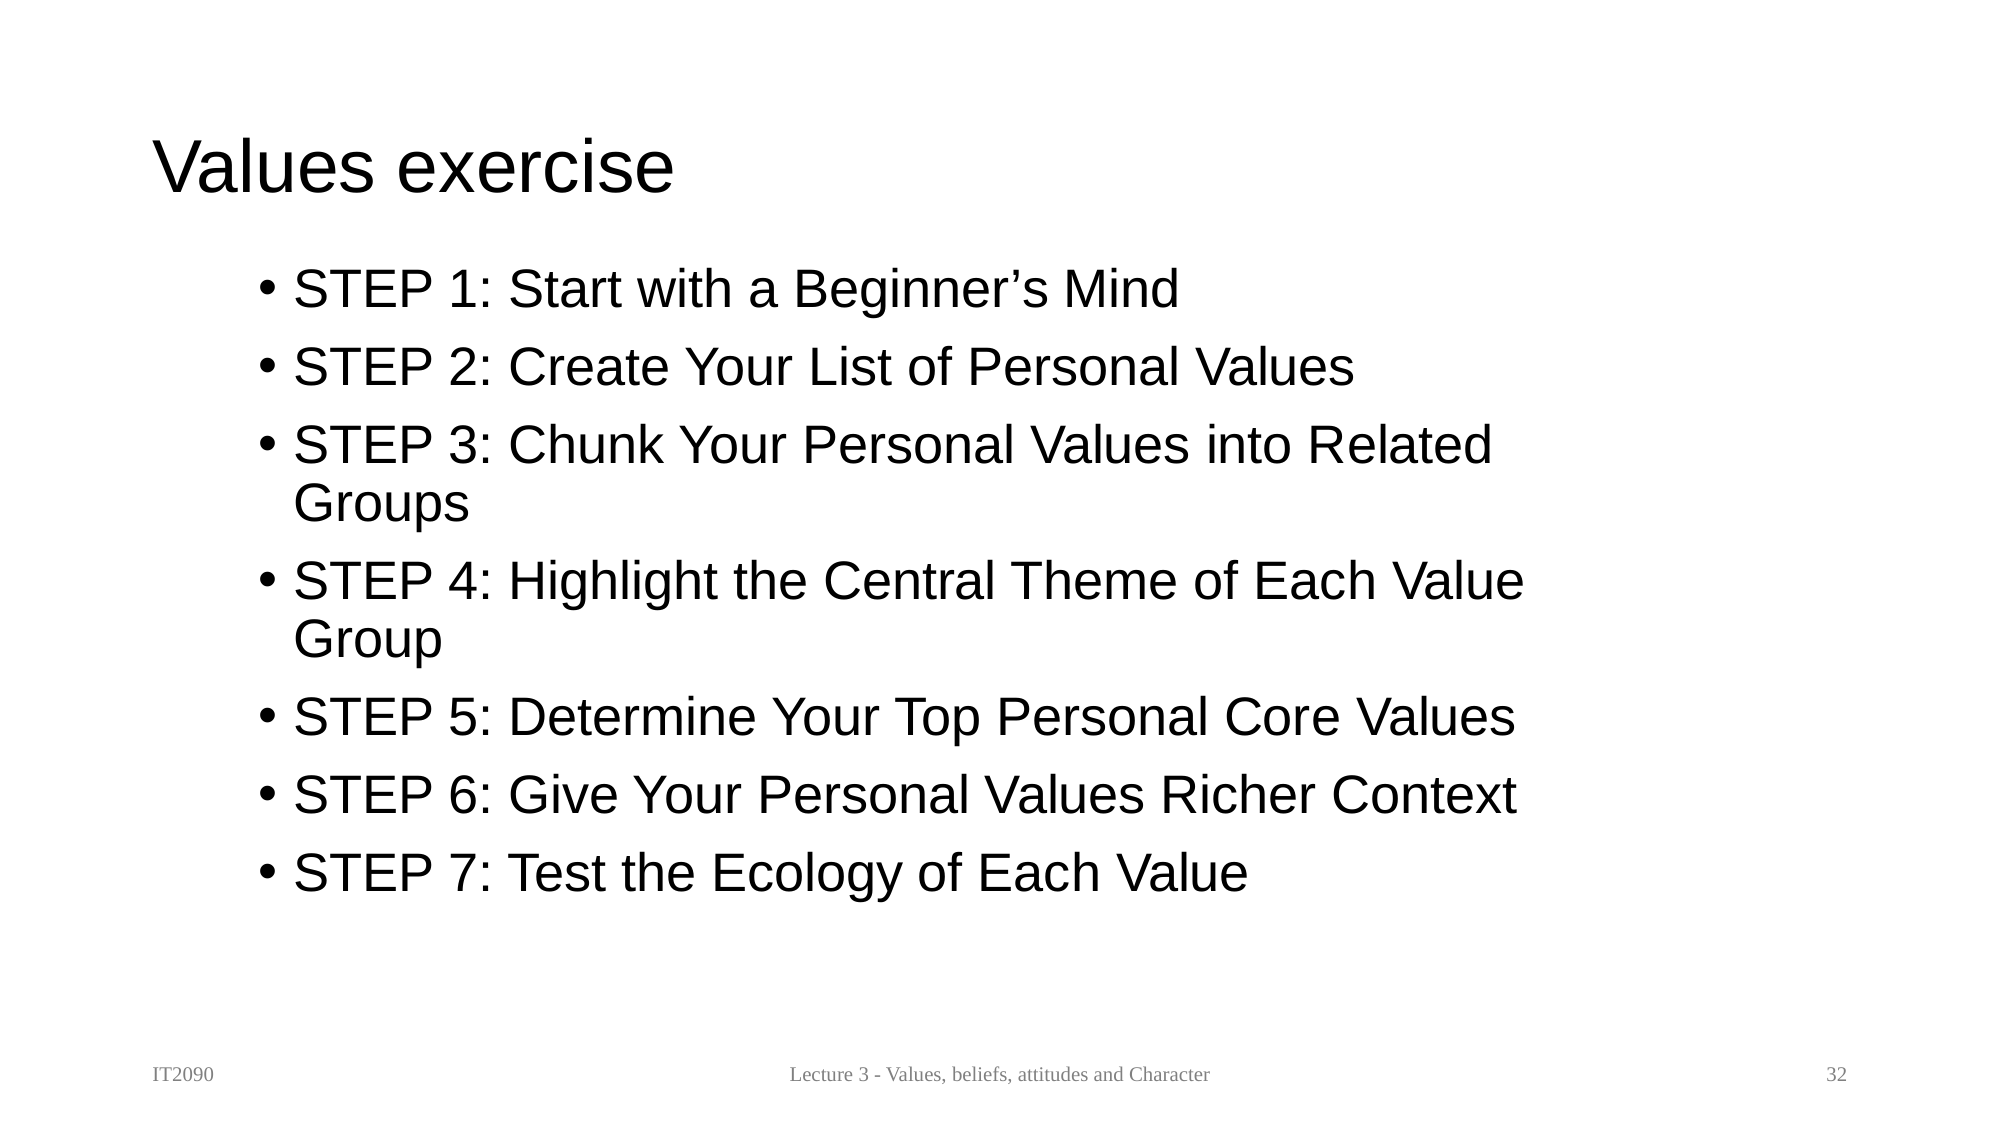

# Values exercise
STEP 1: Start with a Beginner’s Mind
STEP 2: Create Your List of Personal Values
STEP 3: Chunk Your Personal Values into Related Groups
STEP 4: Highlight the Central Theme of Each Value Group
STEP 5: Determine Your Top Personal Core Values
STEP 6: Give Your Personal Values Richer Context
STEP 7: Test the Ecology of Each Value
IT2090
Lecture 3 - Values, beliefs, attitudes and Character
32